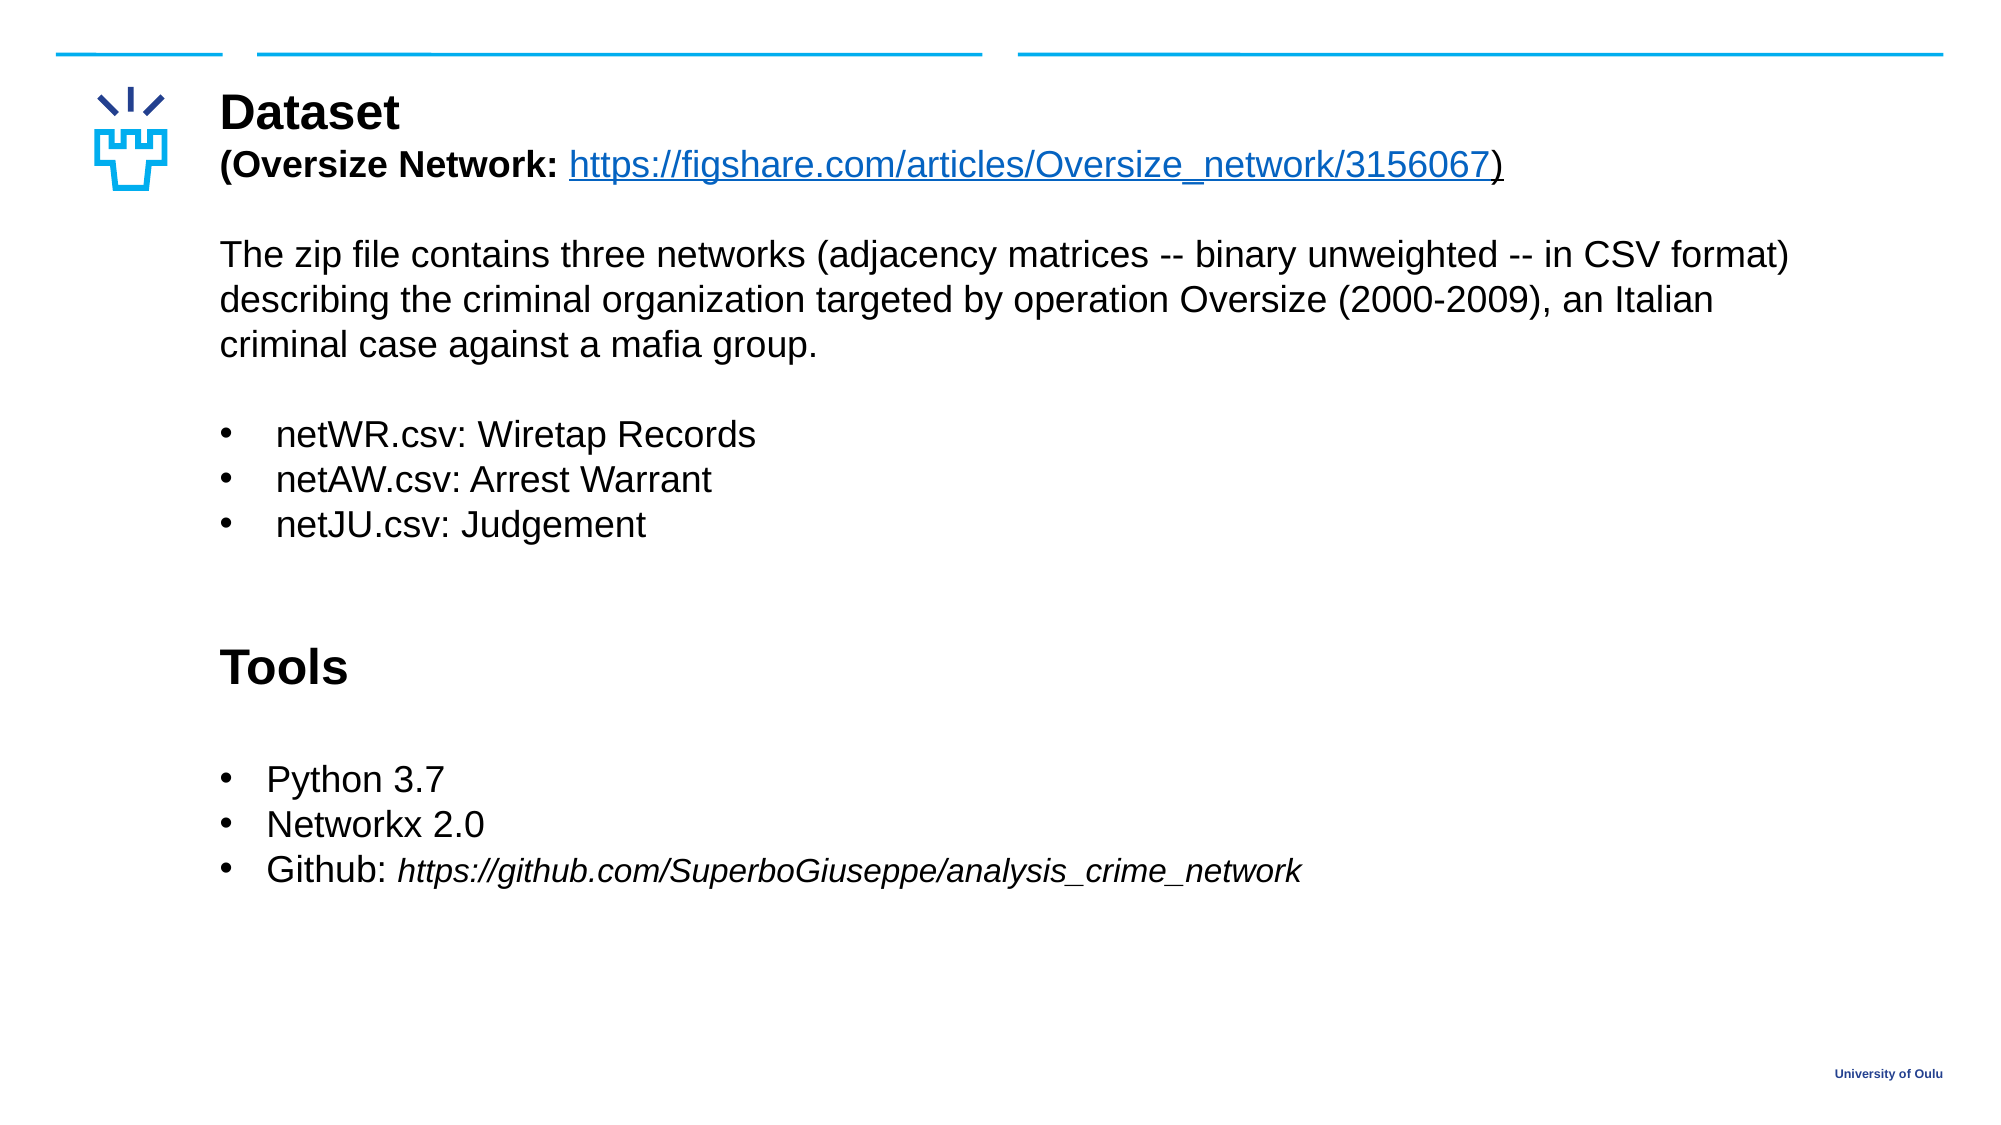

Dataset
(Oversize Network: https://figshare.com/articles/Oversize_network/3156067)

The zip file contains three networks (adjacency matrices -- binary unweighted -- in CSV format) describing the criminal organization targeted by operation Oversize (2000-2009), an Italian criminal case against a mafia group.

netWR.csv: Wiretap Records
netAW.csv: Arrest Warrant
netJU.csv: Judgement

Tools

Python 3.7
Networkx 2.0
Github: https://github.com/SuperboGiuseppe/analysis_crime_network